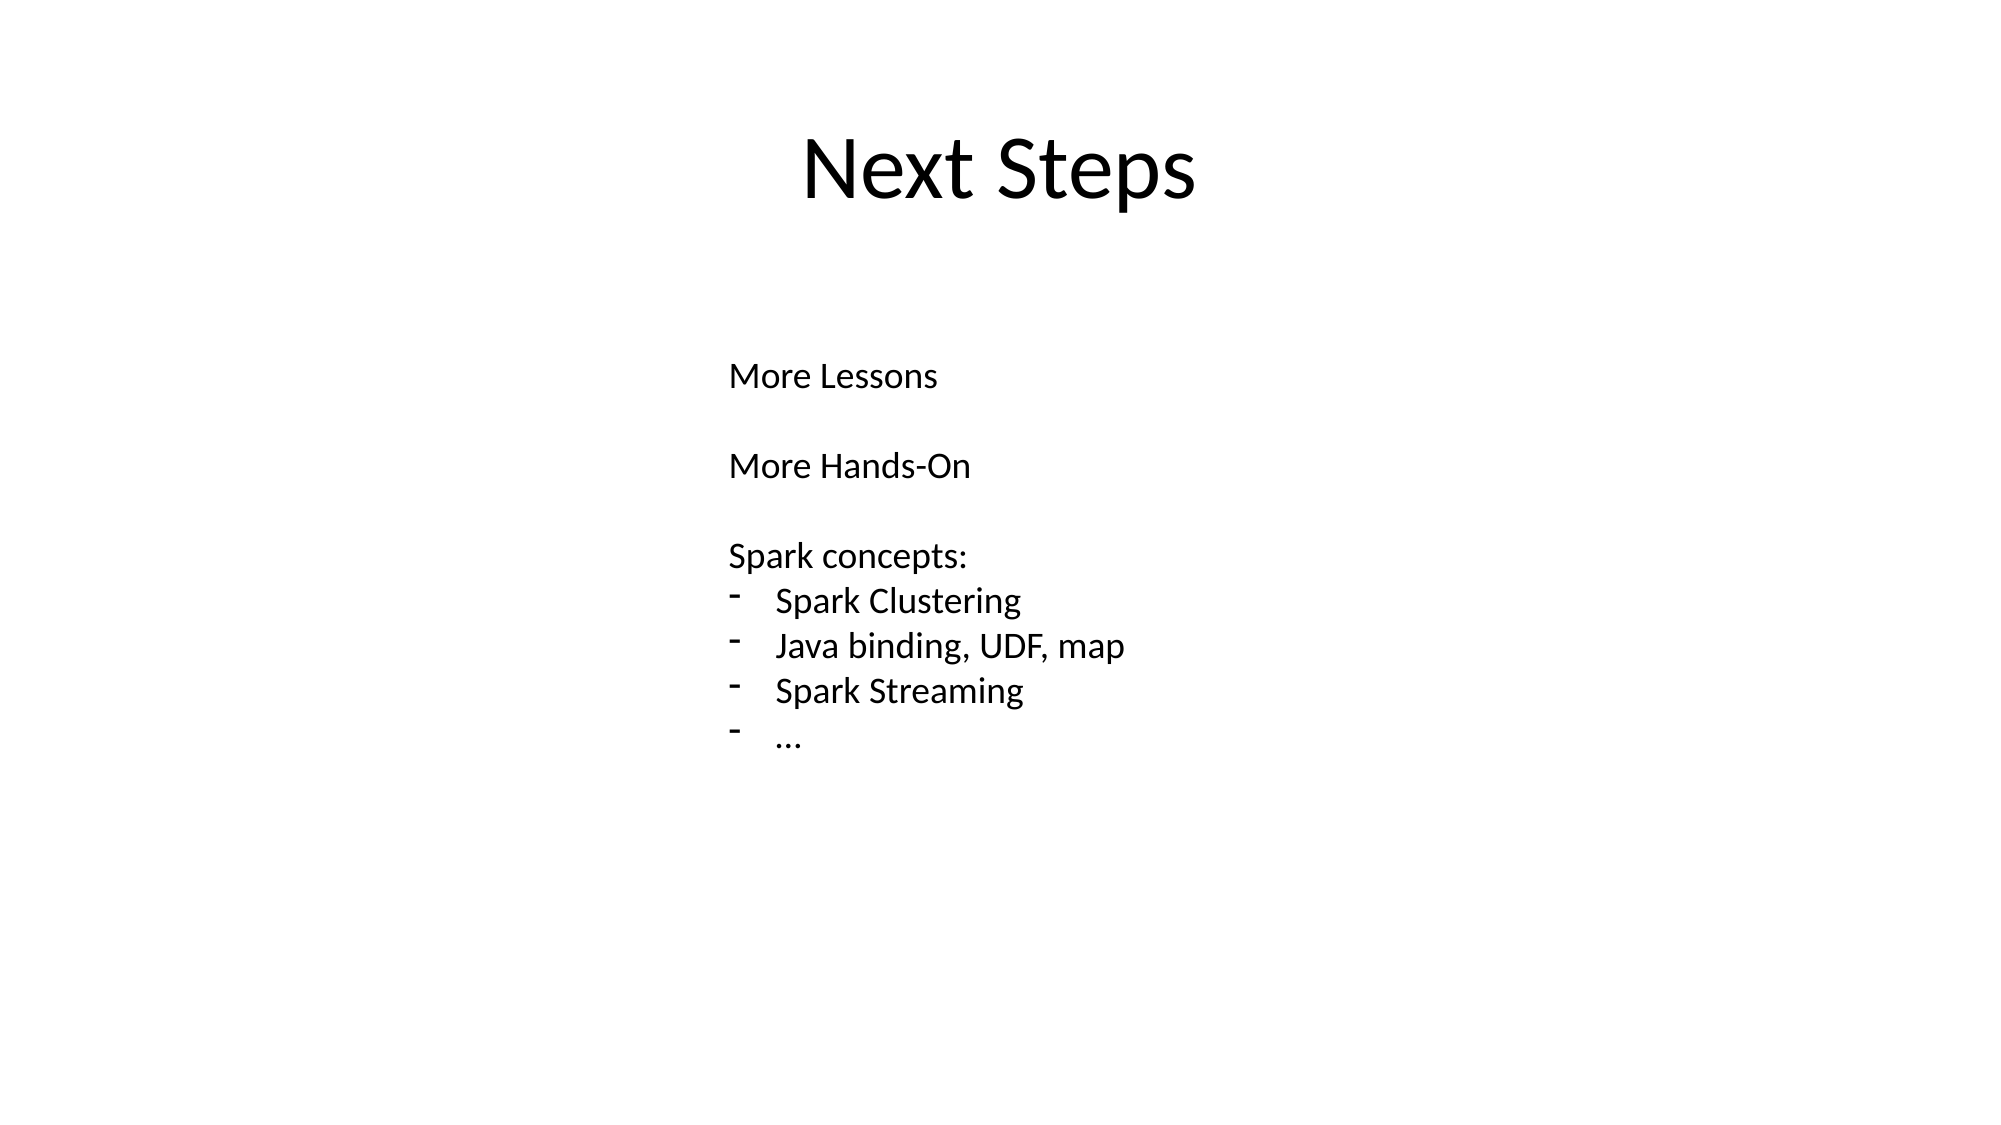

# Next Steps
More Lessons

More Hands-On

Spark concepts:
Spark Clustering
Java binding, UDF, map
Spark Streaming
…